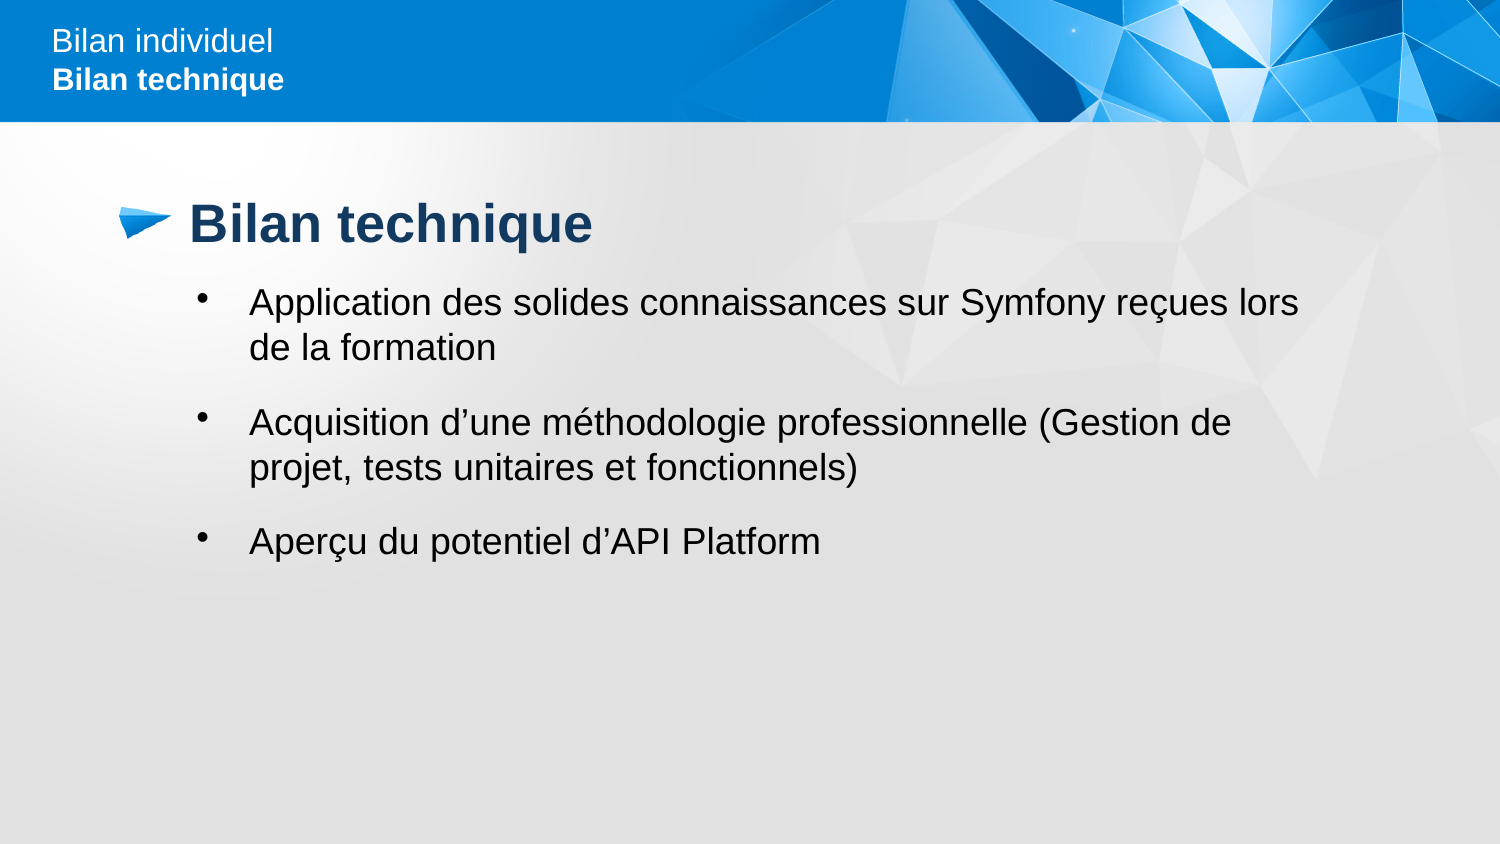

Bilan individuel
Bilan technique
Bilan technique
Application des solides connaissances sur Symfony reçues lors de la formation
Acquisition d’une méthodologie professionnelle (Gestion de projet, tests unitaires et fonctionnels)
Aperçu du potentiel d’API Platform